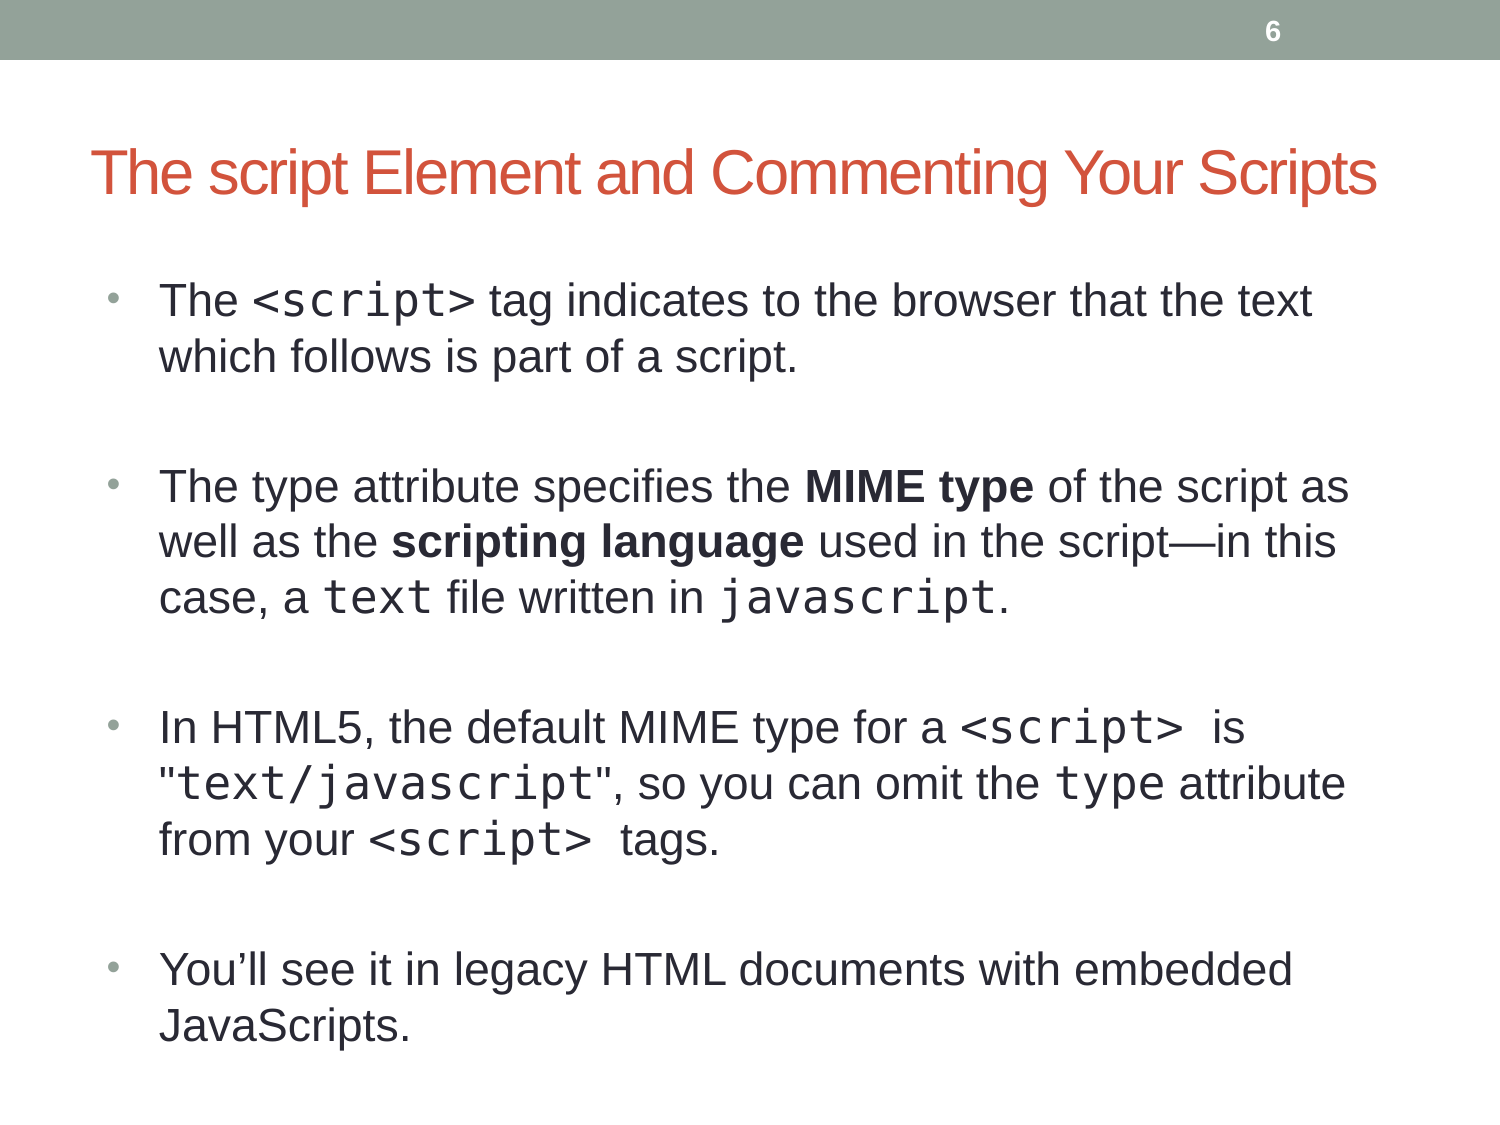

6
# The script Element and Commenting Your Scripts
The <script> tag indicates to the browser that the text which follows is part of a script.

The type attribute specifies the MIME type of the script as well as the scripting language used in the script—in this case, a text file written in javascript.

In HTML5, the default MIME type for a <script> is "text/javascript", so you can omit the type attribute from your <script> tags.

You’ll see it in legacy HTML documents with embedded JavaScripts.